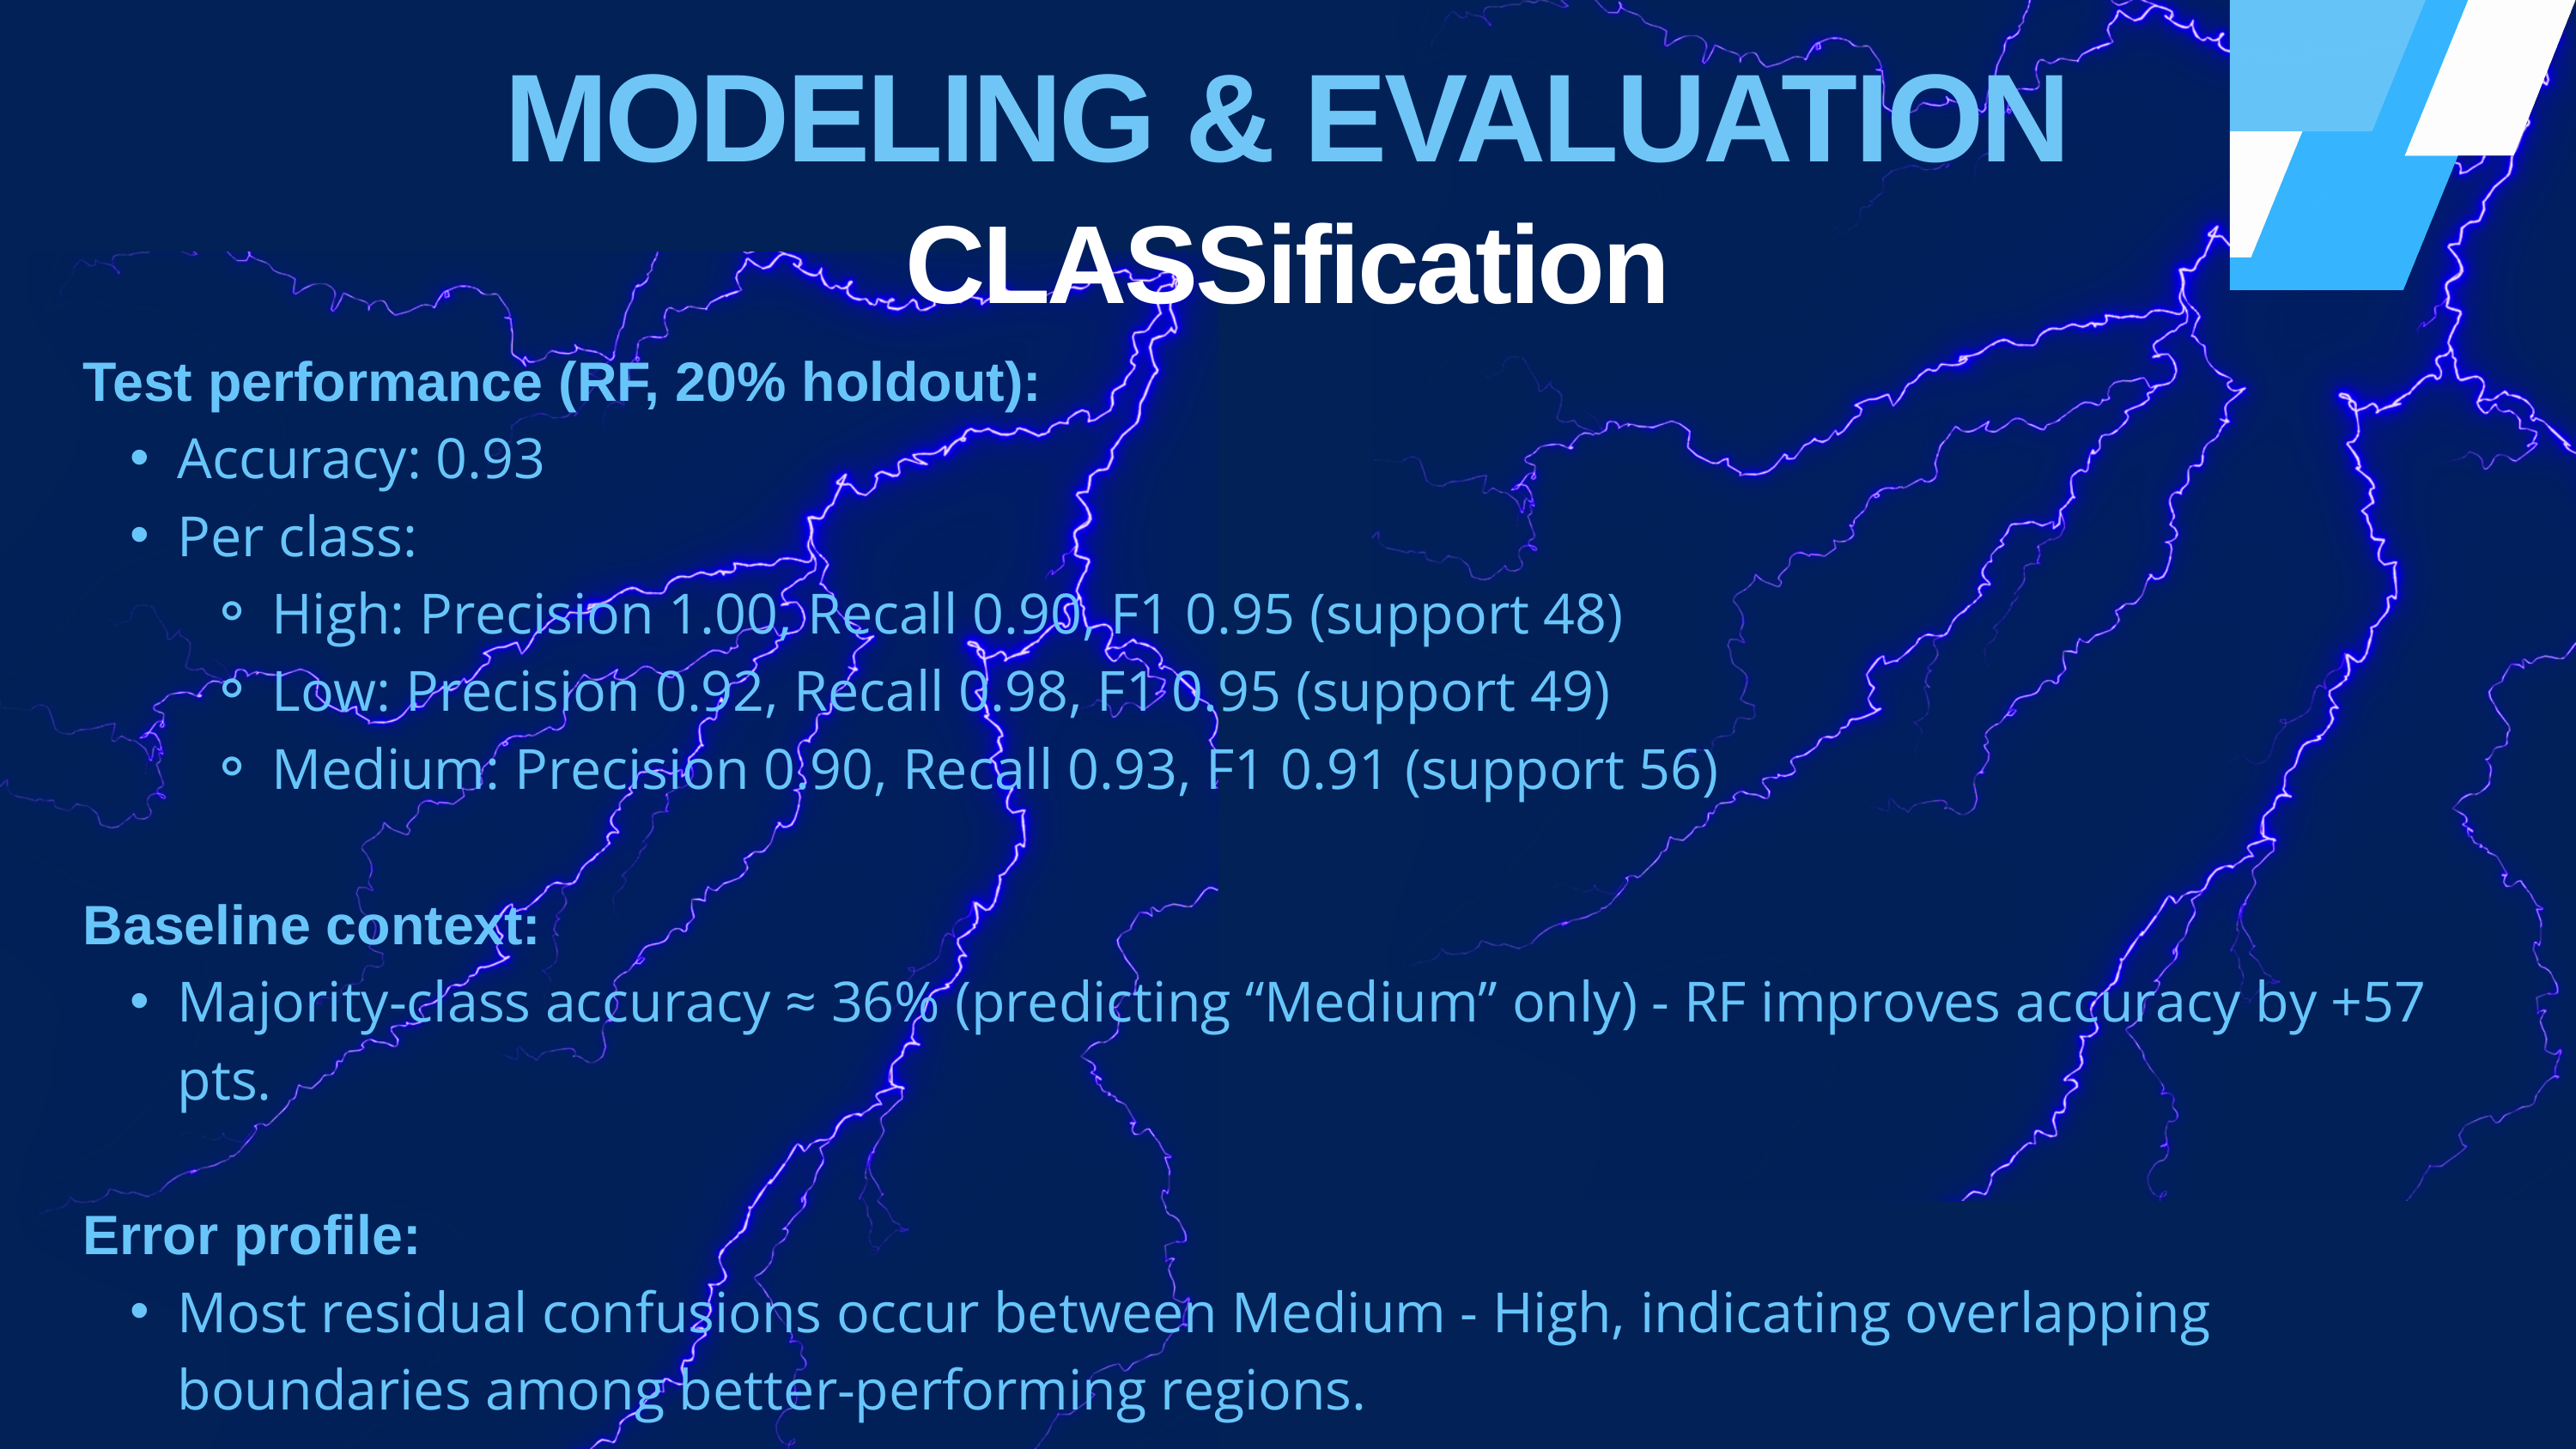

MODELING & EVALUATION
CLASSification

Test performance (RF, 20% holdout):
Accuracy: 0.93
Per class:
High: Precision 1.00, Recall 0.90, F1 0.95 (support 48)
Low: Precision 0.92, Recall 0.98, F1 0.95 (support 49)
Medium: Precision 0.90, Recall 0.93, F1 0.91 (support 56)

Baseline context:
Majority-class accuracy ≈ 36% (predicting “Medium” only) - RF improves accuracy by +57 pts.

Error profile:
Most residual confusions occur between Medium - High, indicating overlapping boundaries among better-performing regions.